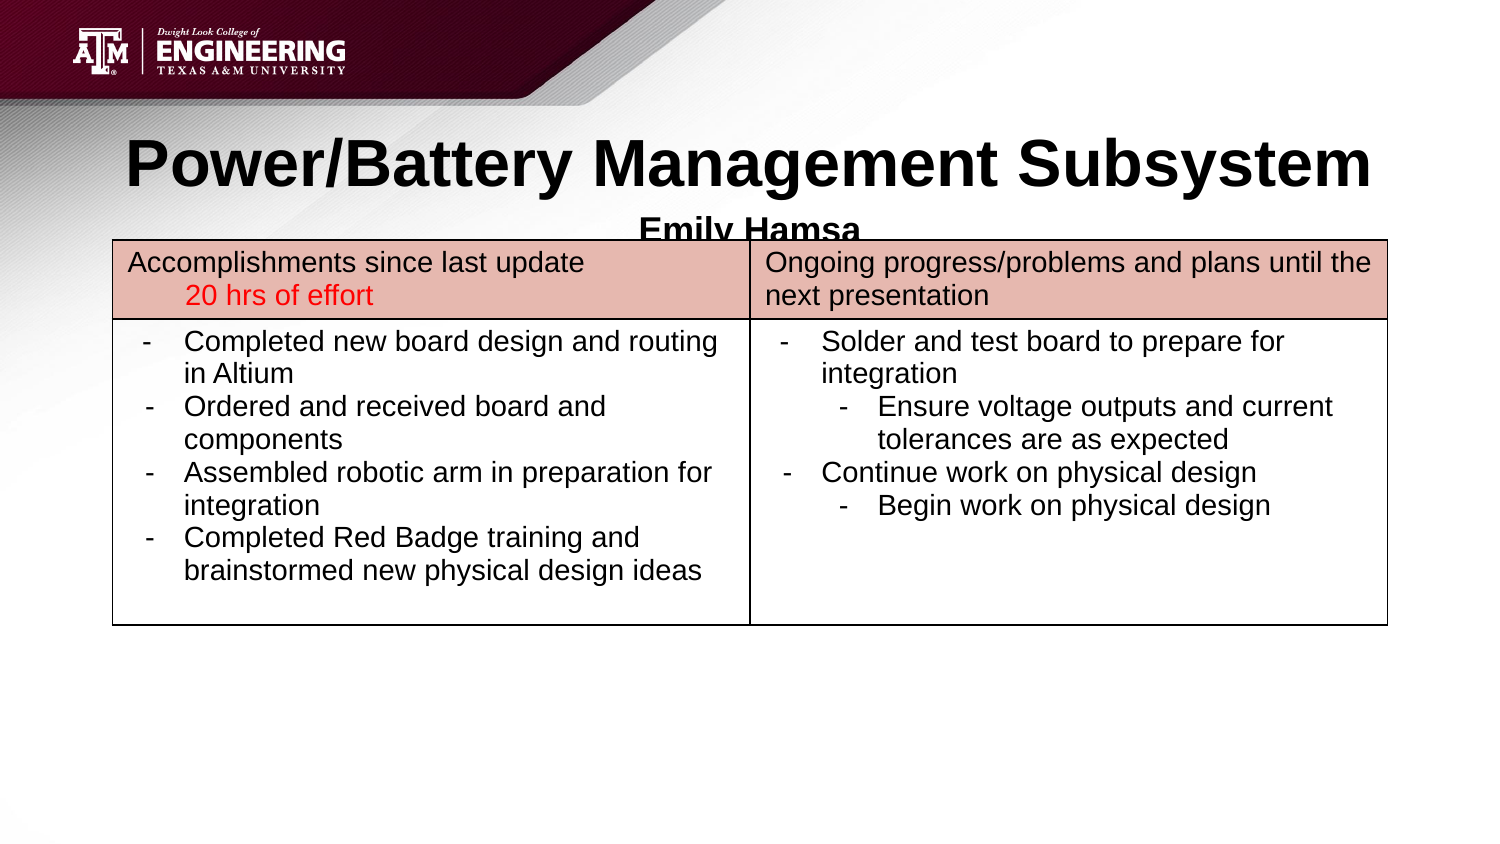

# Power/Battery Management Subsystem
Emily Hamsa
For 2nd review should all be in the context of your integration plans! For example:
“Completed X-function in preparation for integrating with Y-subsystem”
“Tested integrated motor controllers with MCU by verifying full range of motion on
all 6 joints with no load and 0.5kg load”
“On-going integration of motor control system with MCU”
“By next review will integrate with android app”

| Accomplishments since last update 20 hrs of effort | Ongoing progress/problems and plans until the next presentation |
| --- | --- |
| Completed new board design and routing in Altium Ordered and received board and components Assembled robotic arm in preparation for integration Completed Red Badge training and brainstormed new physical design ideas | Solder and test board to prepare for integration Ensure voltage outputs and current tolerances are as expected Continue work on physical design Begin work on physical design |